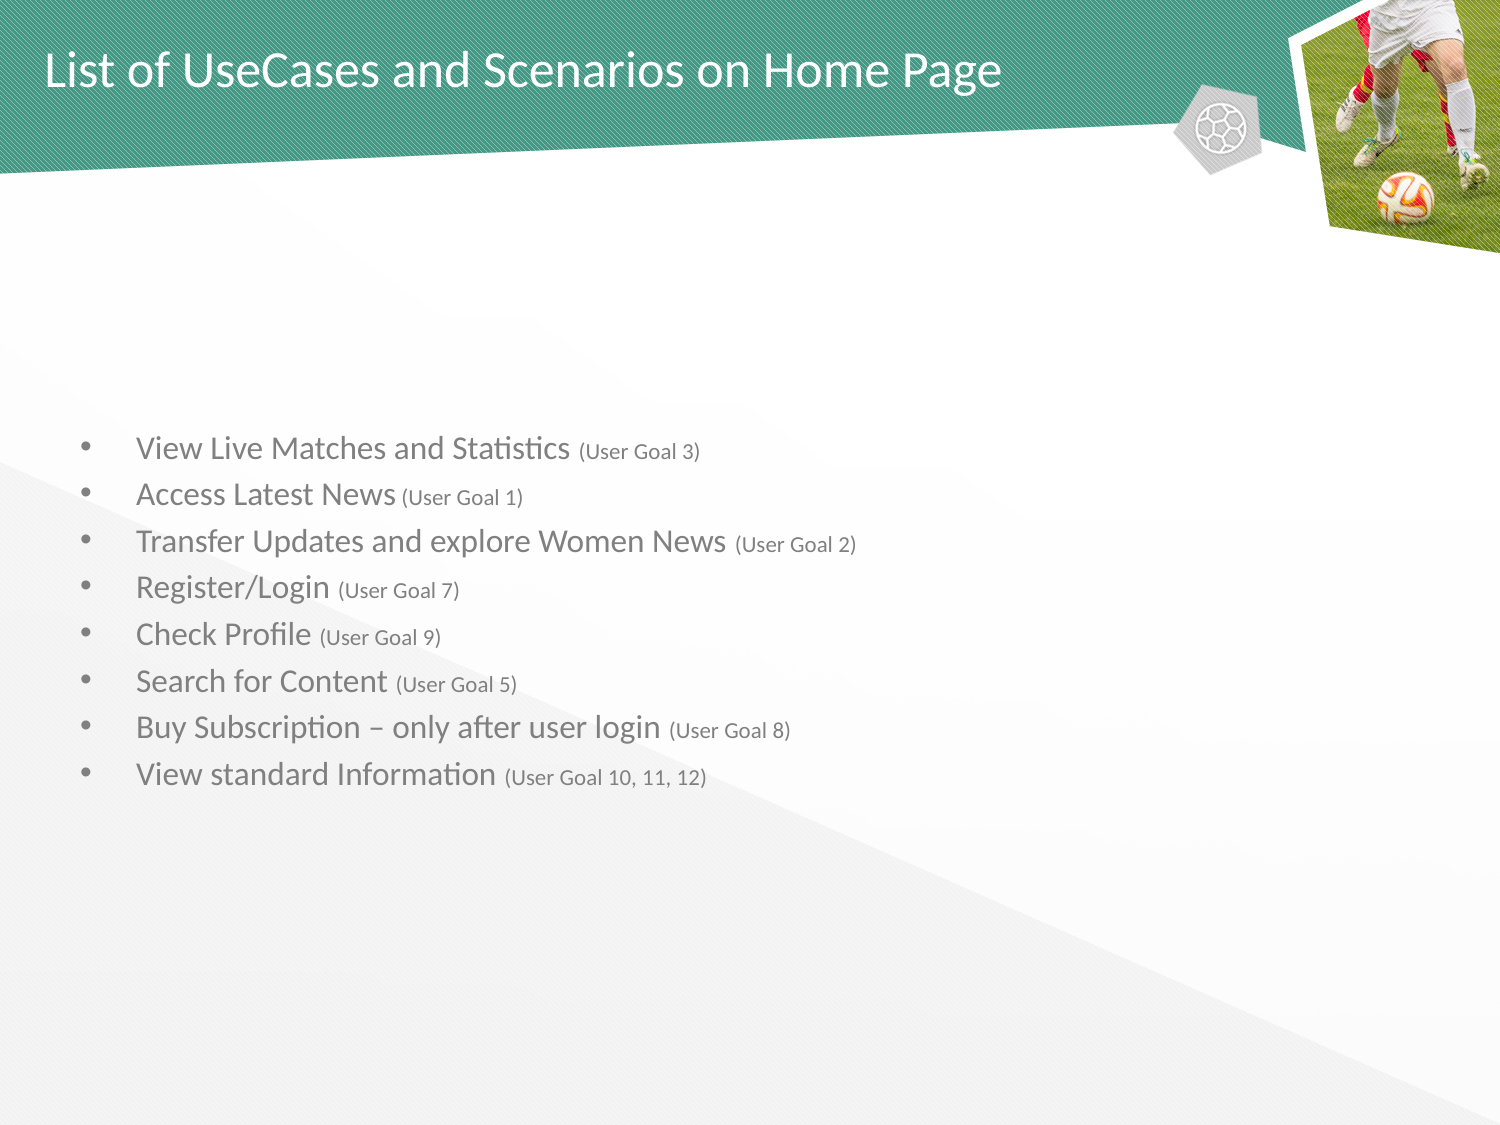

# List of UseCases and Scenarios on Home Page
View Live Matches and Statistics (User Goal 3)
Access Latest News (User Goal 1)
Transfer Updates and explore Women News (User Goal 2)
Register/Login (User Goal 7)
Check Profile (User Goal 9)
Search for Content (User Goal 5)
Buy Subscription – only after user login (User Goal 8)
View standard Information (User Goal 10, 11, 12)